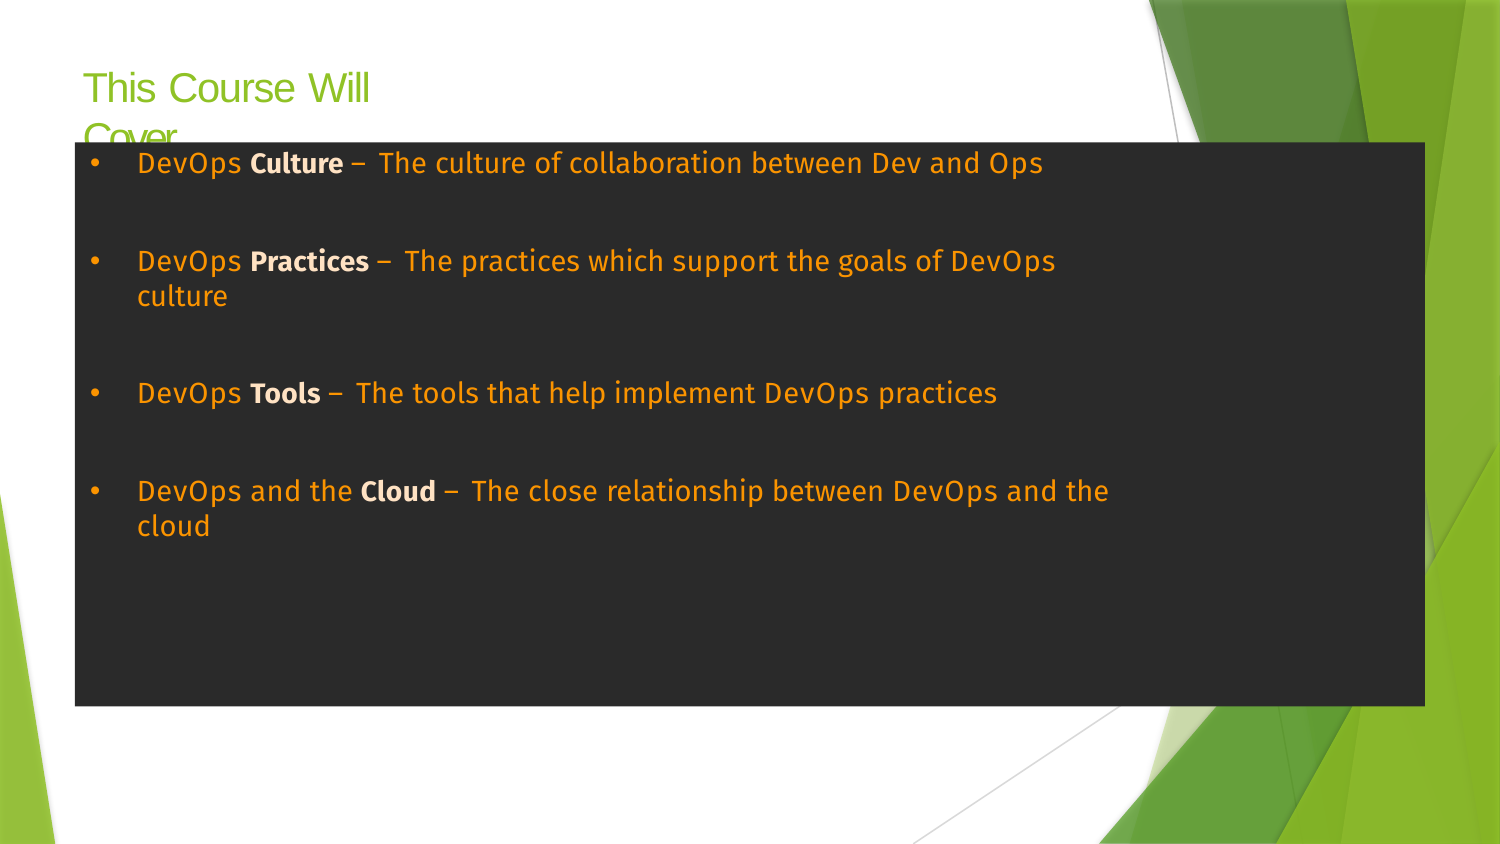

# This Course Will Cover…

DevOps Culture – The culture of collaboration between Dev and Ops

DevOps Practices – The practices which support the goals of DevOps culture

DevOps Tools – The tools that help implement DevOps practices

DevOps and the Cloud – The close relationship between DevOps and the cloud